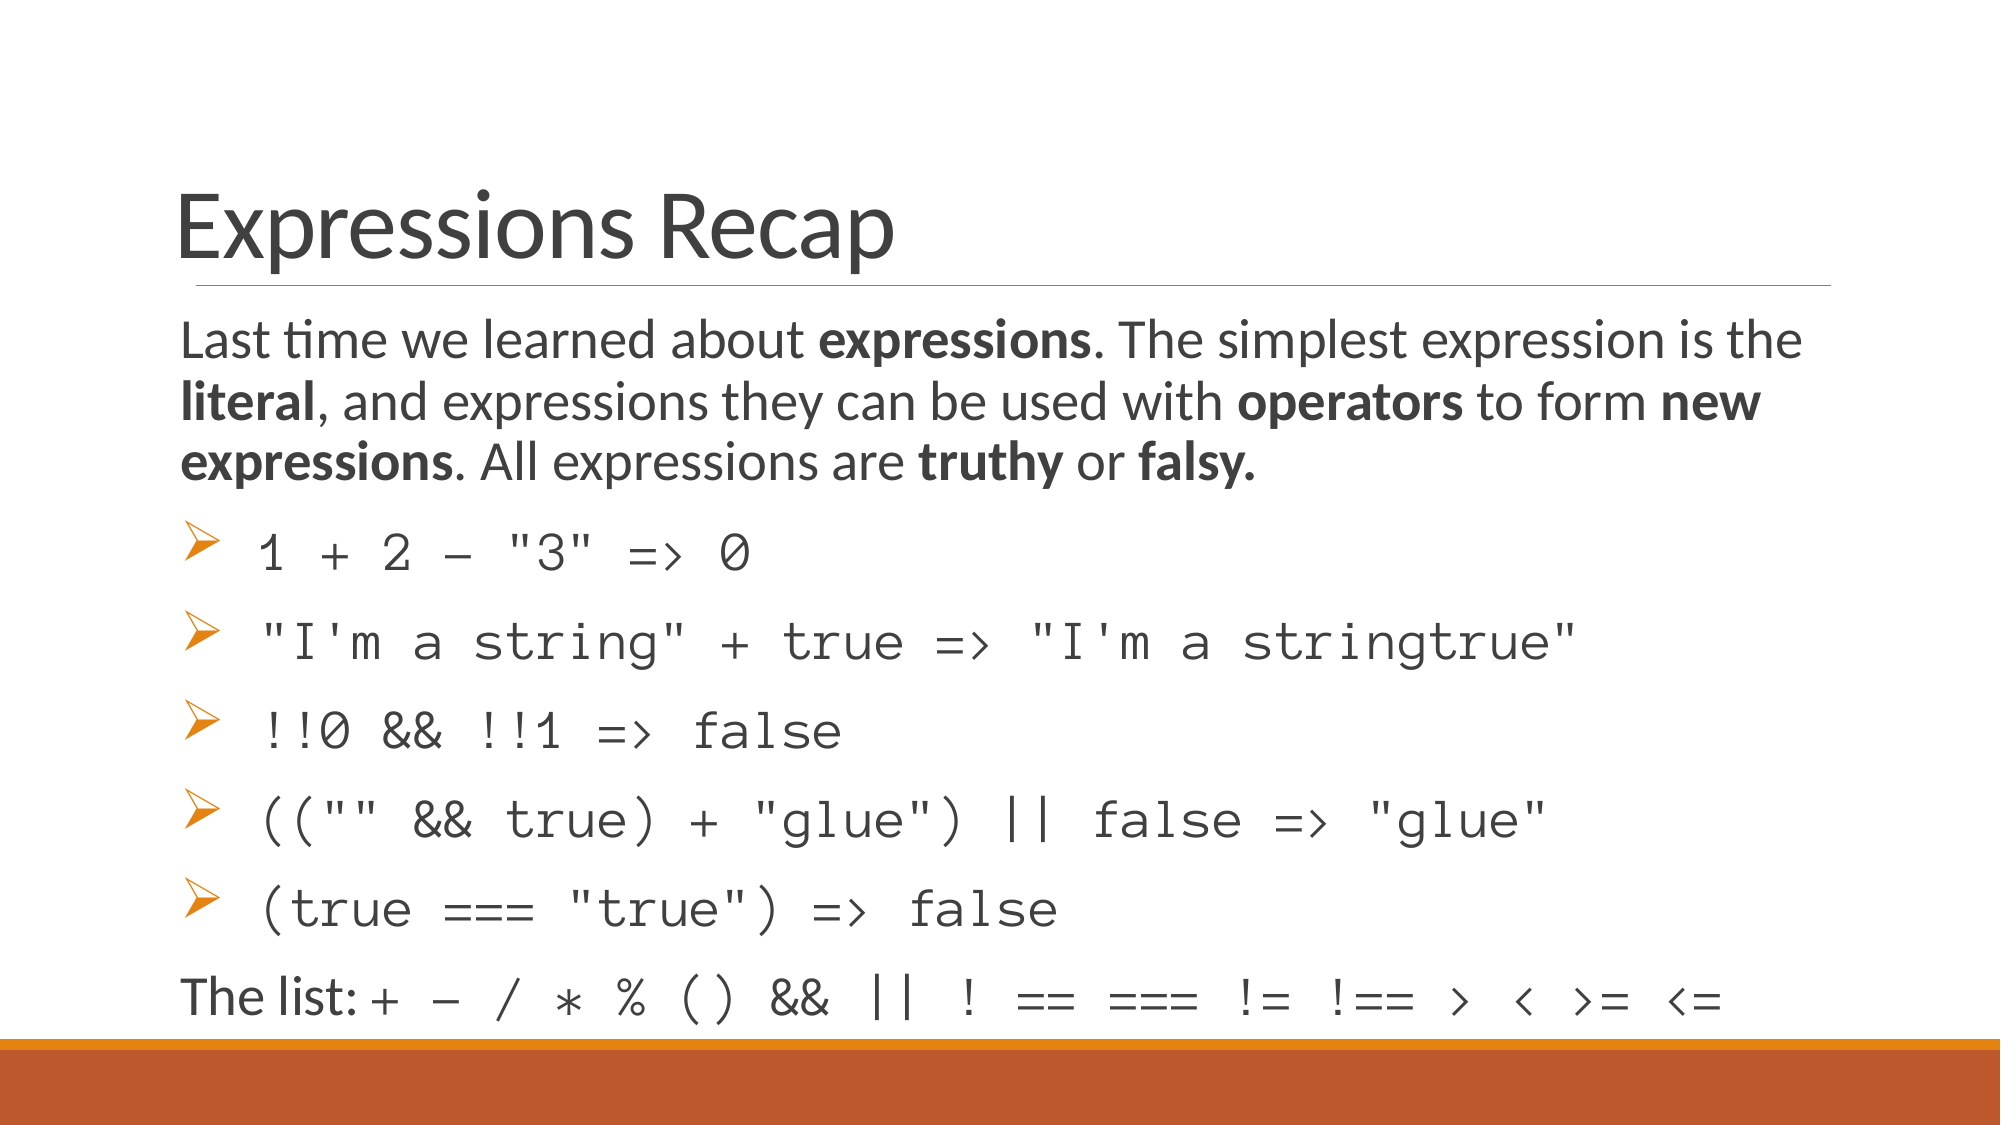

# Expressions Recap
Last time we learned about expressions. The simplest expression is the literal, and expressions they can be used with operators to form new expressions. All expressions are truthy or falsy.
1 + 2 - "3" => 0
"I'm a string" + true => "I'm a stringtrue"
!!0 && !!1 => false
(("" && true) + "glue") || false => "glue"
(true === "true") => false
The list: + - / * % () && || ! == === != !== > < >= <=